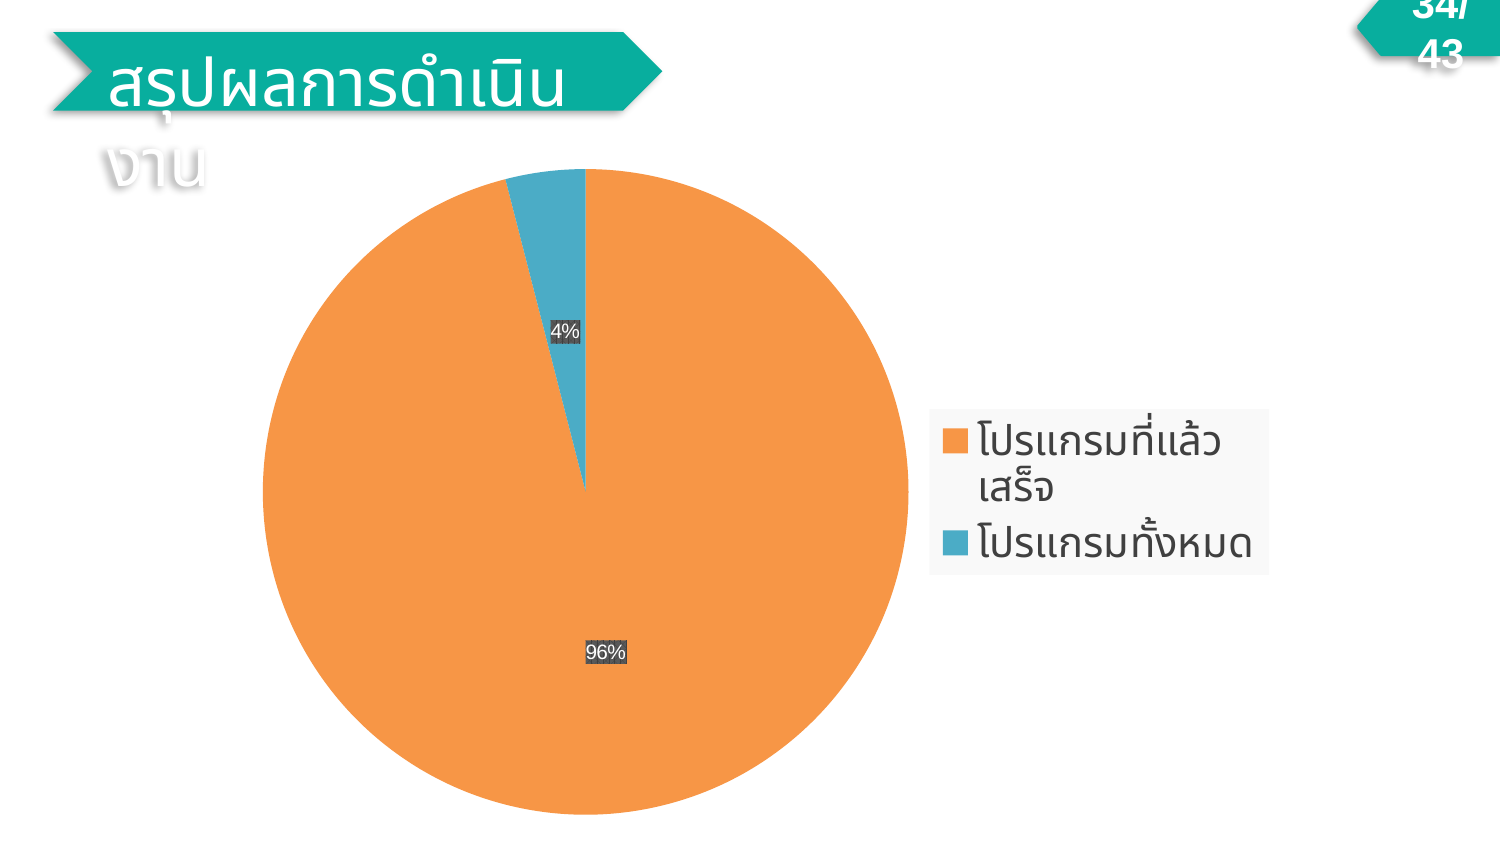

34/43
สรุปผลการดำเนินงาน

### Chart

| Category | คอลัมน์1 |
|---|---|
| โปรแกรมที่แล้วเสร็จ | 0.96 |
| โปรแกรมทั้งหมด | 0.04 |